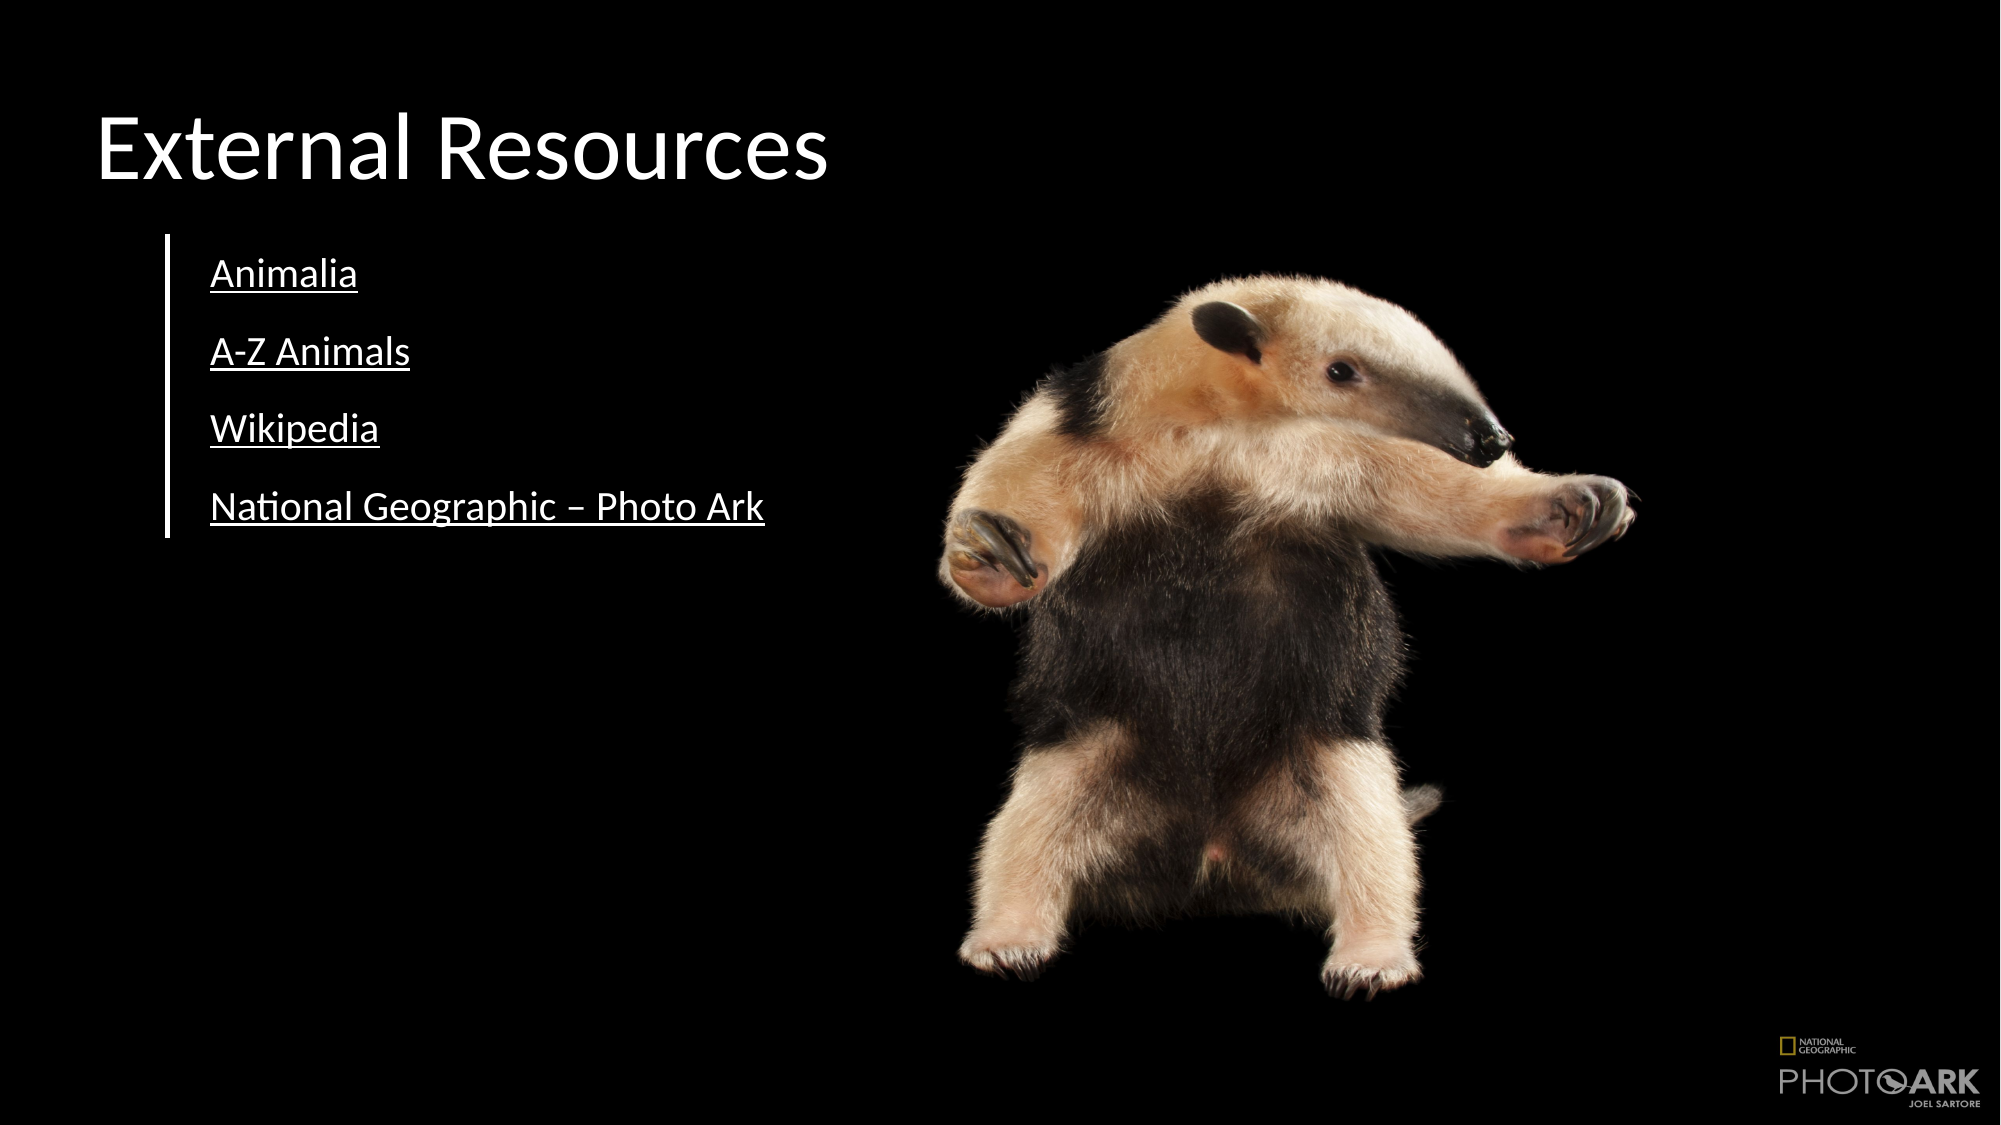

External Resources
Animalia
A-Z Animals
Wikipedia
National Geographic – Photo Ark